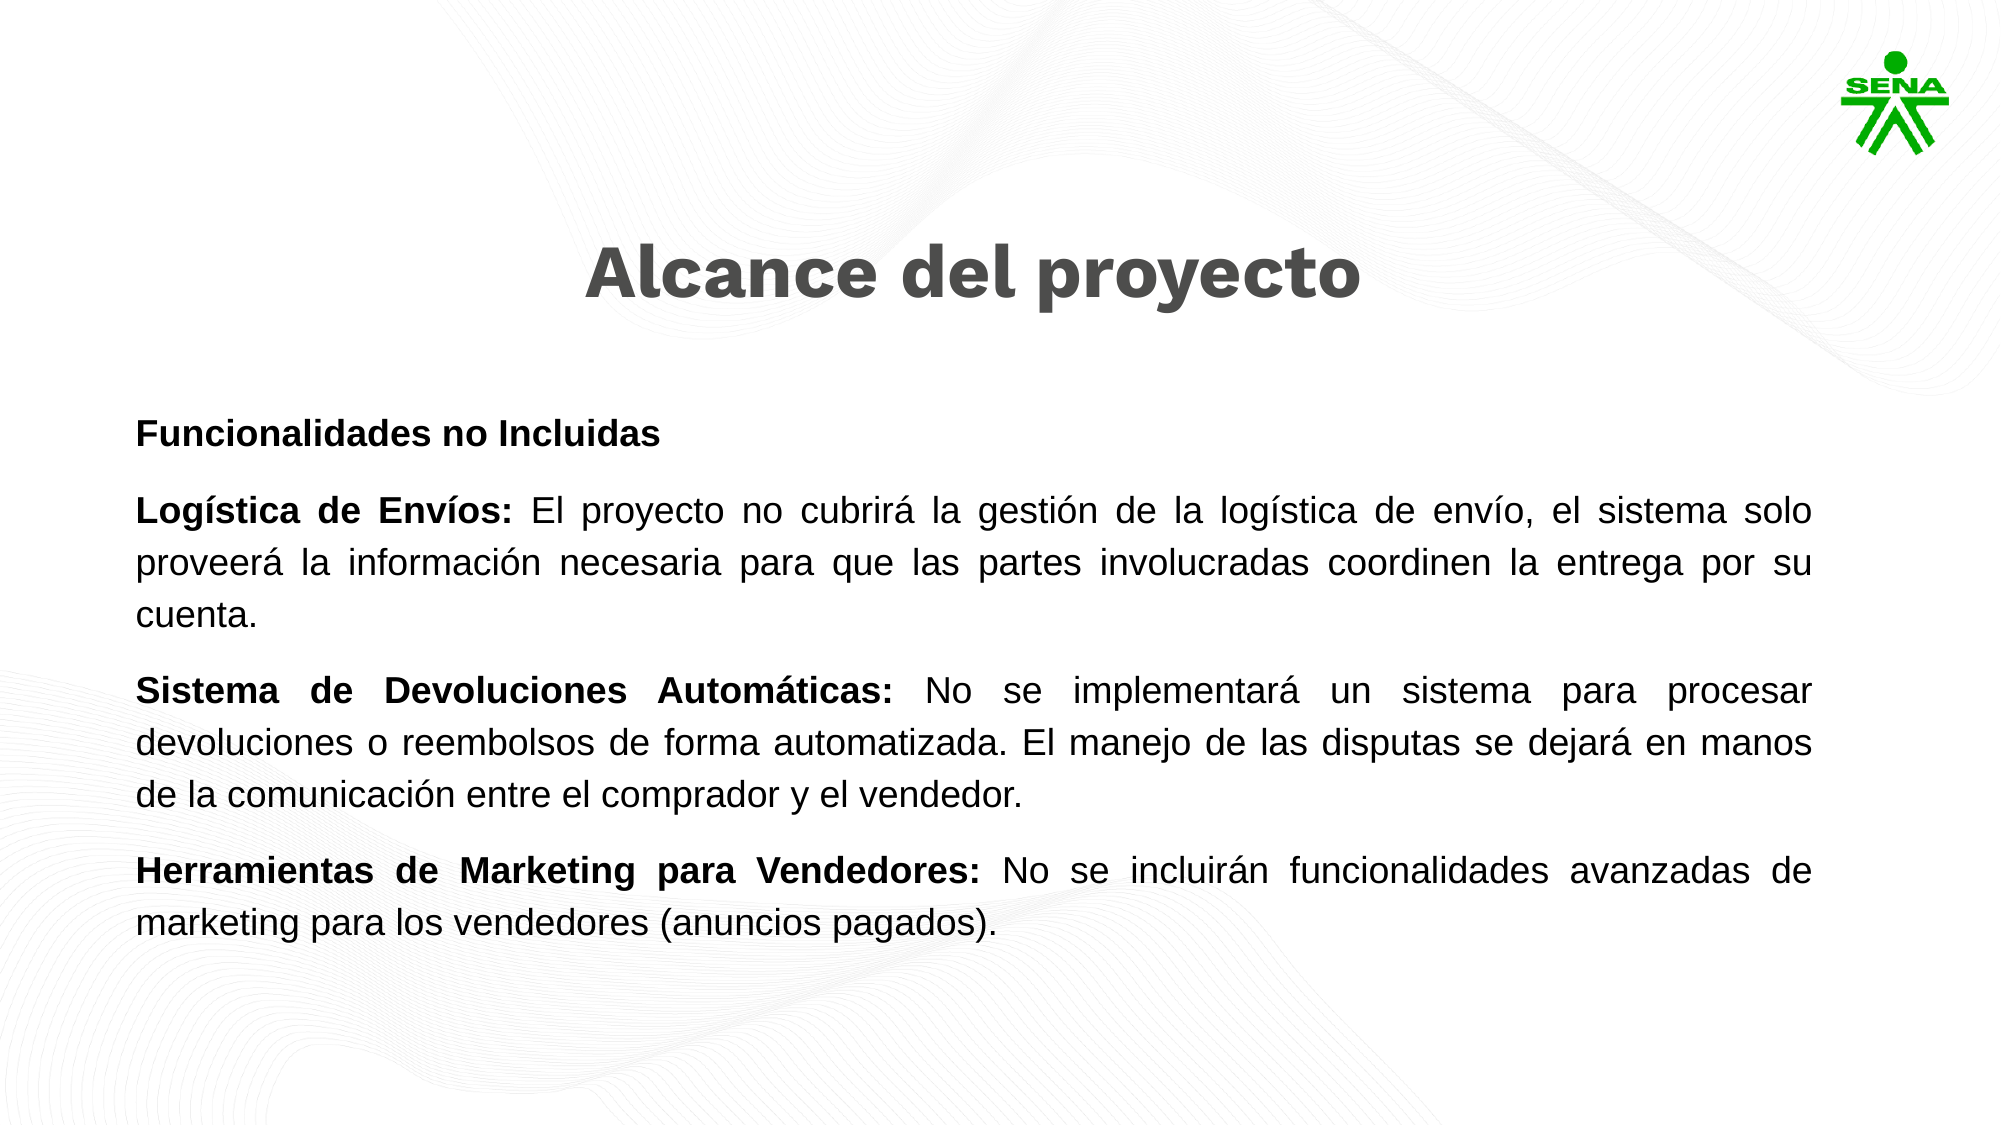

Alcance del proyecto
Funcionalidades no Incluidas
Logística de Envíos: El proyecto no cubrirá la gestión de la logística de envío, el sistema solo proveerá la información necesaria para que las partes involucradas coordinen la entrega por su cuenta.
Sistema de Devoluciones Automáticas: No se implementará un sistema para procesar devoluciones o reembolsos de forma automatizada. El manejo de las disputas se dejará en manos de la comunicación entre el comprador y el vendedor.
Herramientas de Marketing para Vendedores: No se incluirán funcionalidades avanzadas de marketing para los vendedores (anuncios pagados).